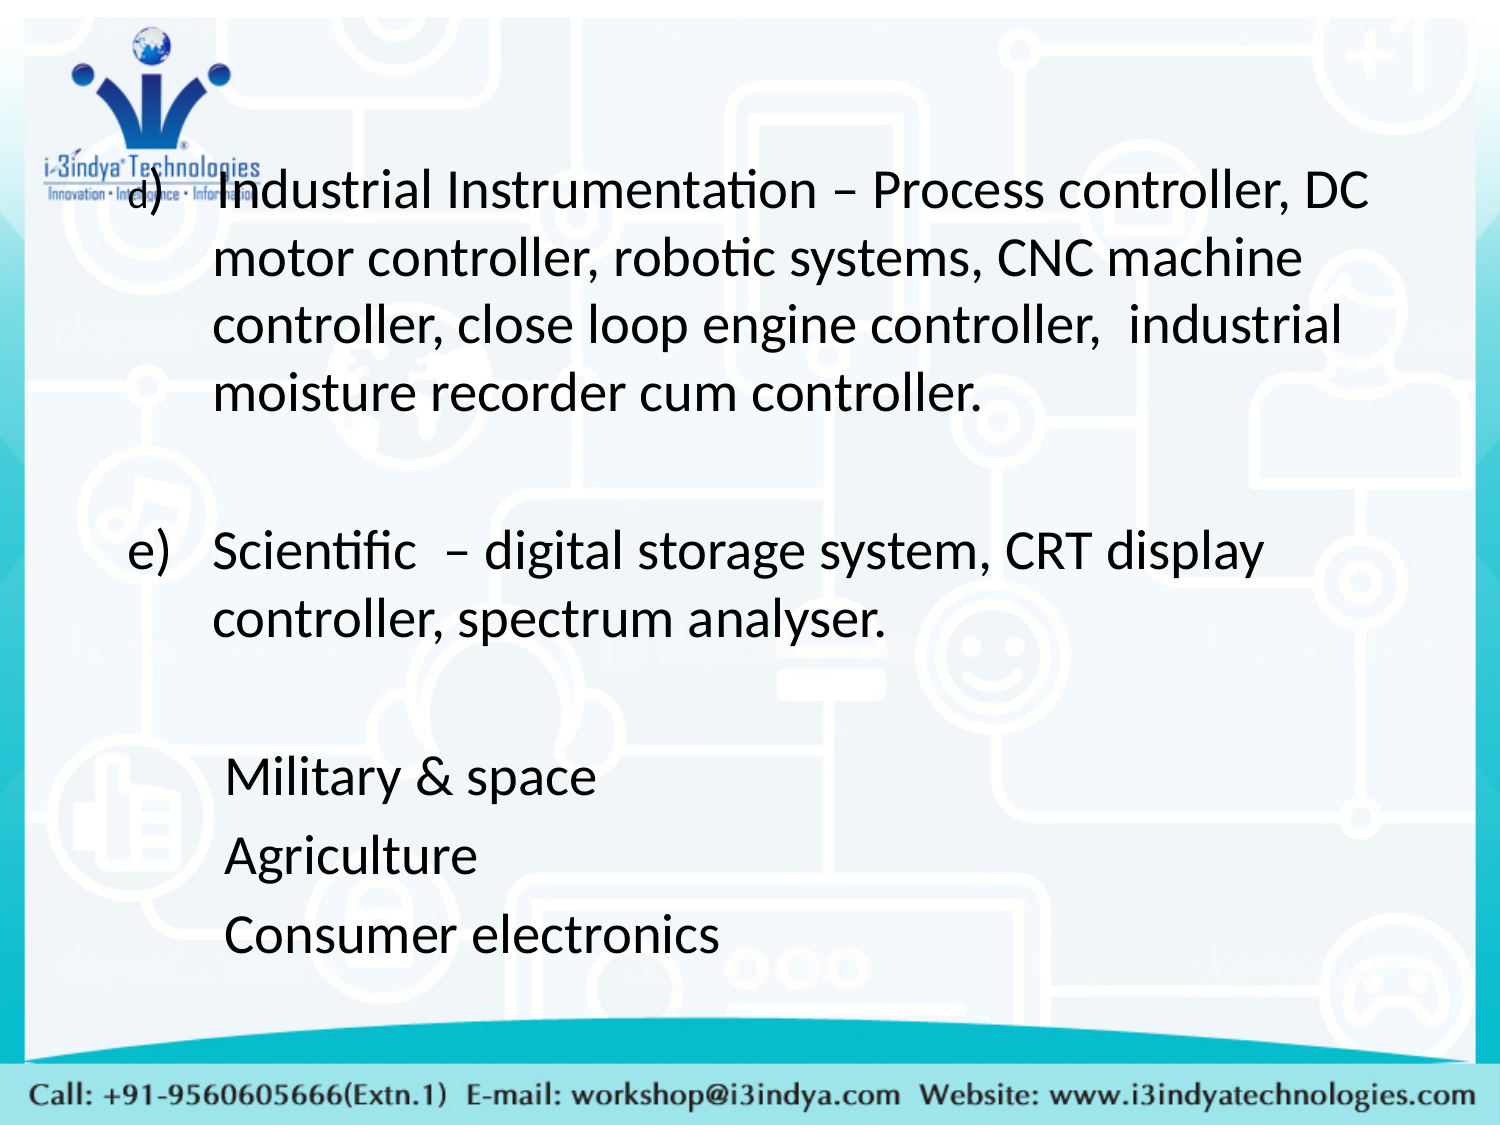

d)    Industrial Instrumentation – Process controller, DC motor controller, robotic systems, CNC machine controller, close loop engine controller,  industrial moisture recorder cum controller.

Scientific  – digital storage system, CRT display controller, spectrum analyser.

	Military & space
	Agriculture
	Consumer electronics